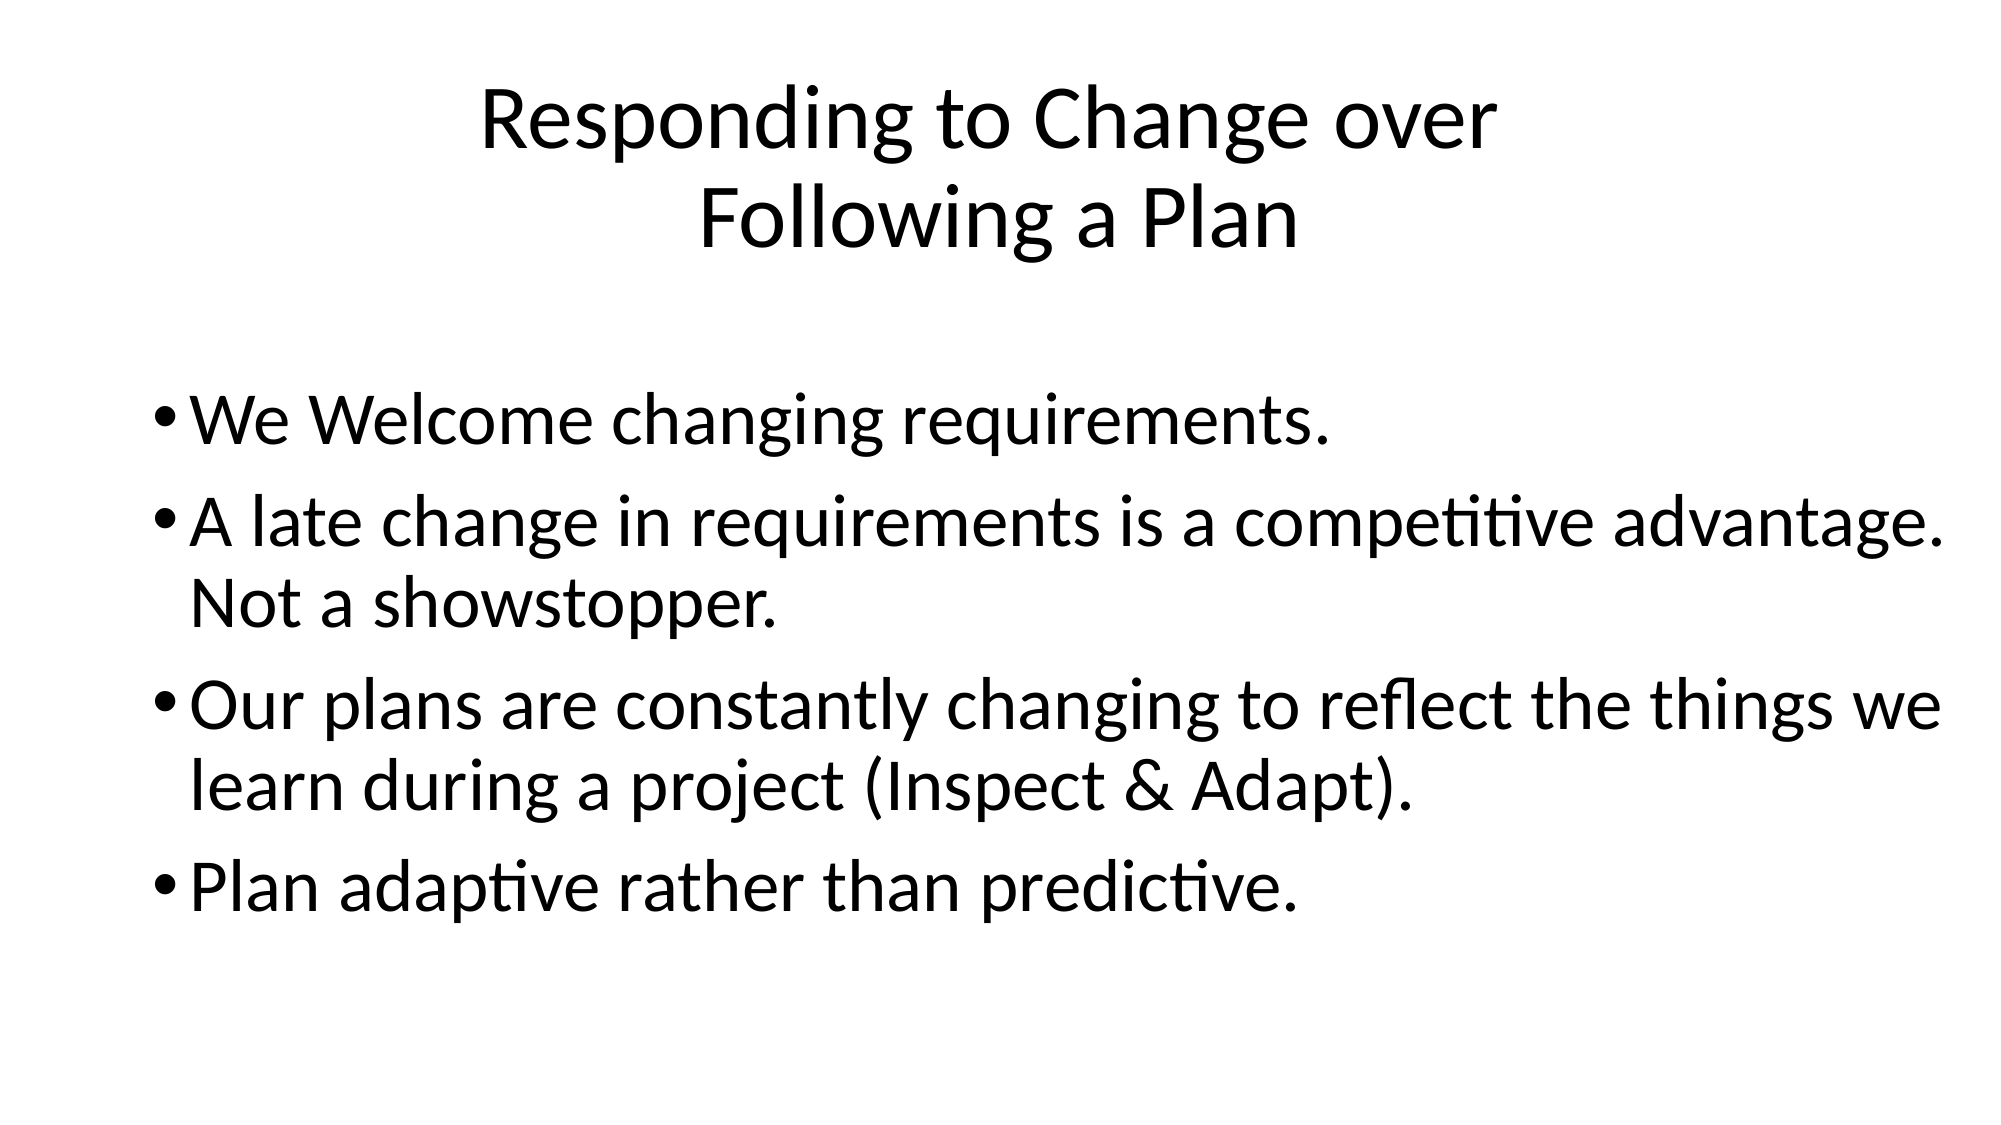

# Responding to Change over Following a Plan
We Welcome changing requirements.
A late change in requirements is a competitive advantage.
Not a showstopper.
Our plans are constantly changing to reflect the things we learn during a project (Inspect & Adapt).
Plan adaptive rather than predictive.